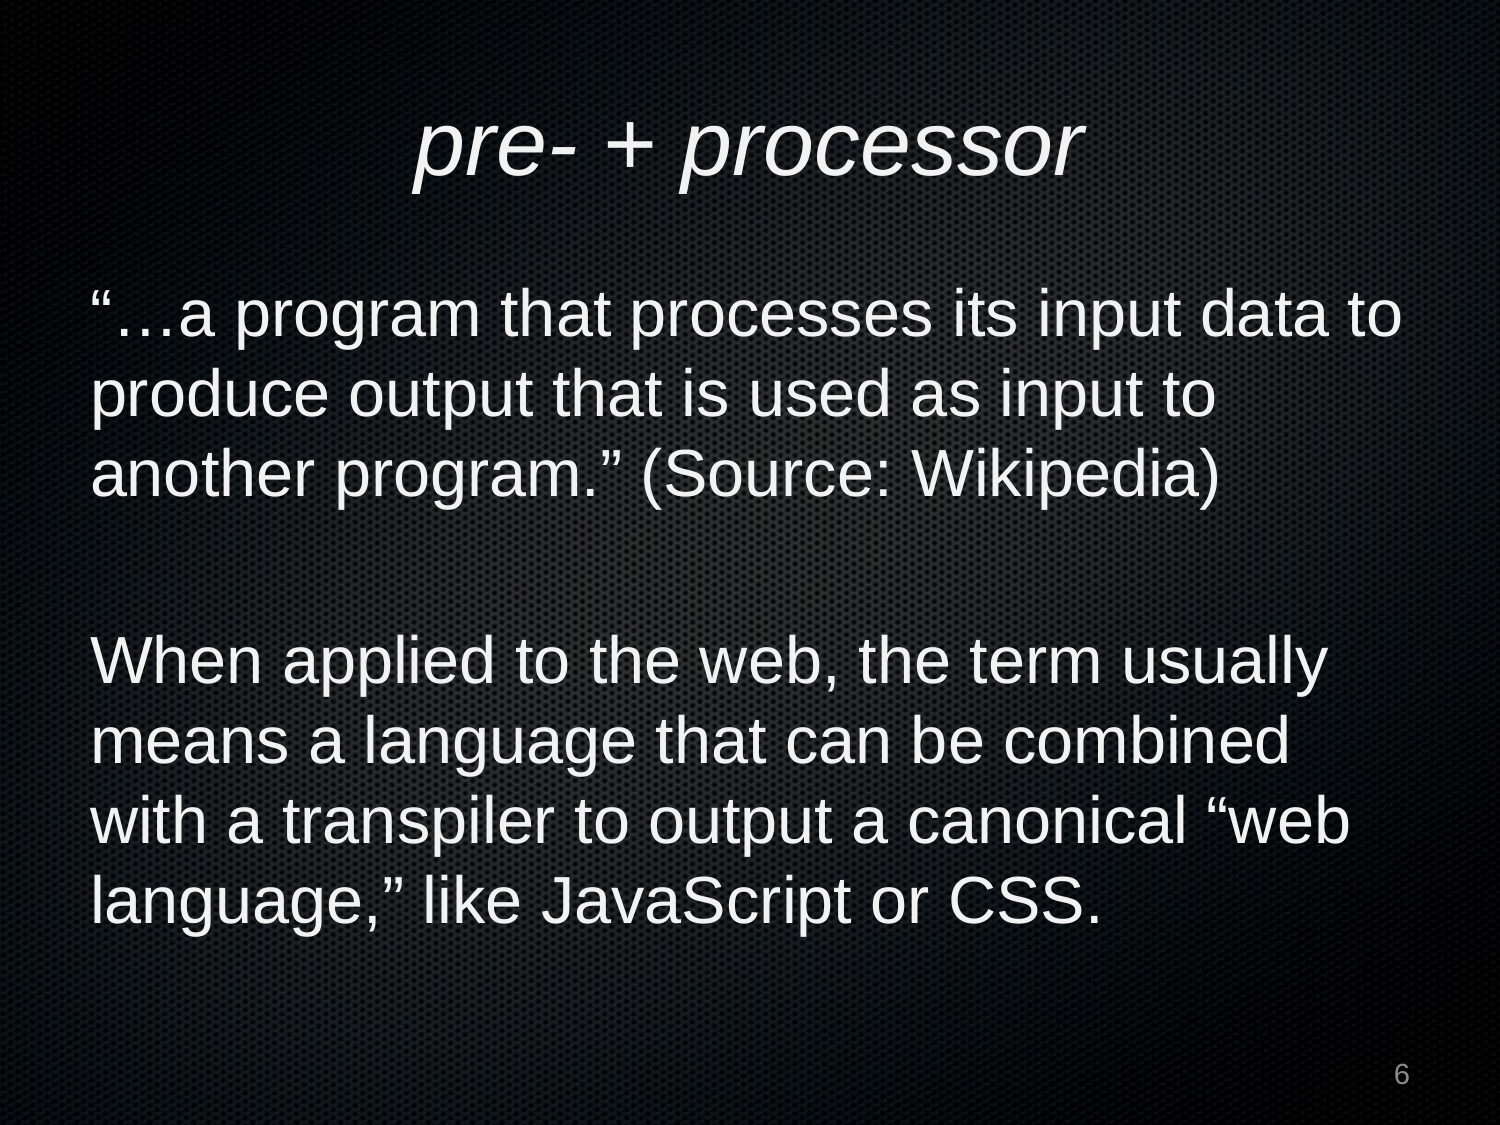

# pre- + processor
“…a program that processes its input data to produce output that is used as input to another program.” (Source: Wikipedia)

When applied to the web, the term usually means a language that can be combined with a transpiler to output a canonical “web language,” like JavaScript or CSS.
6